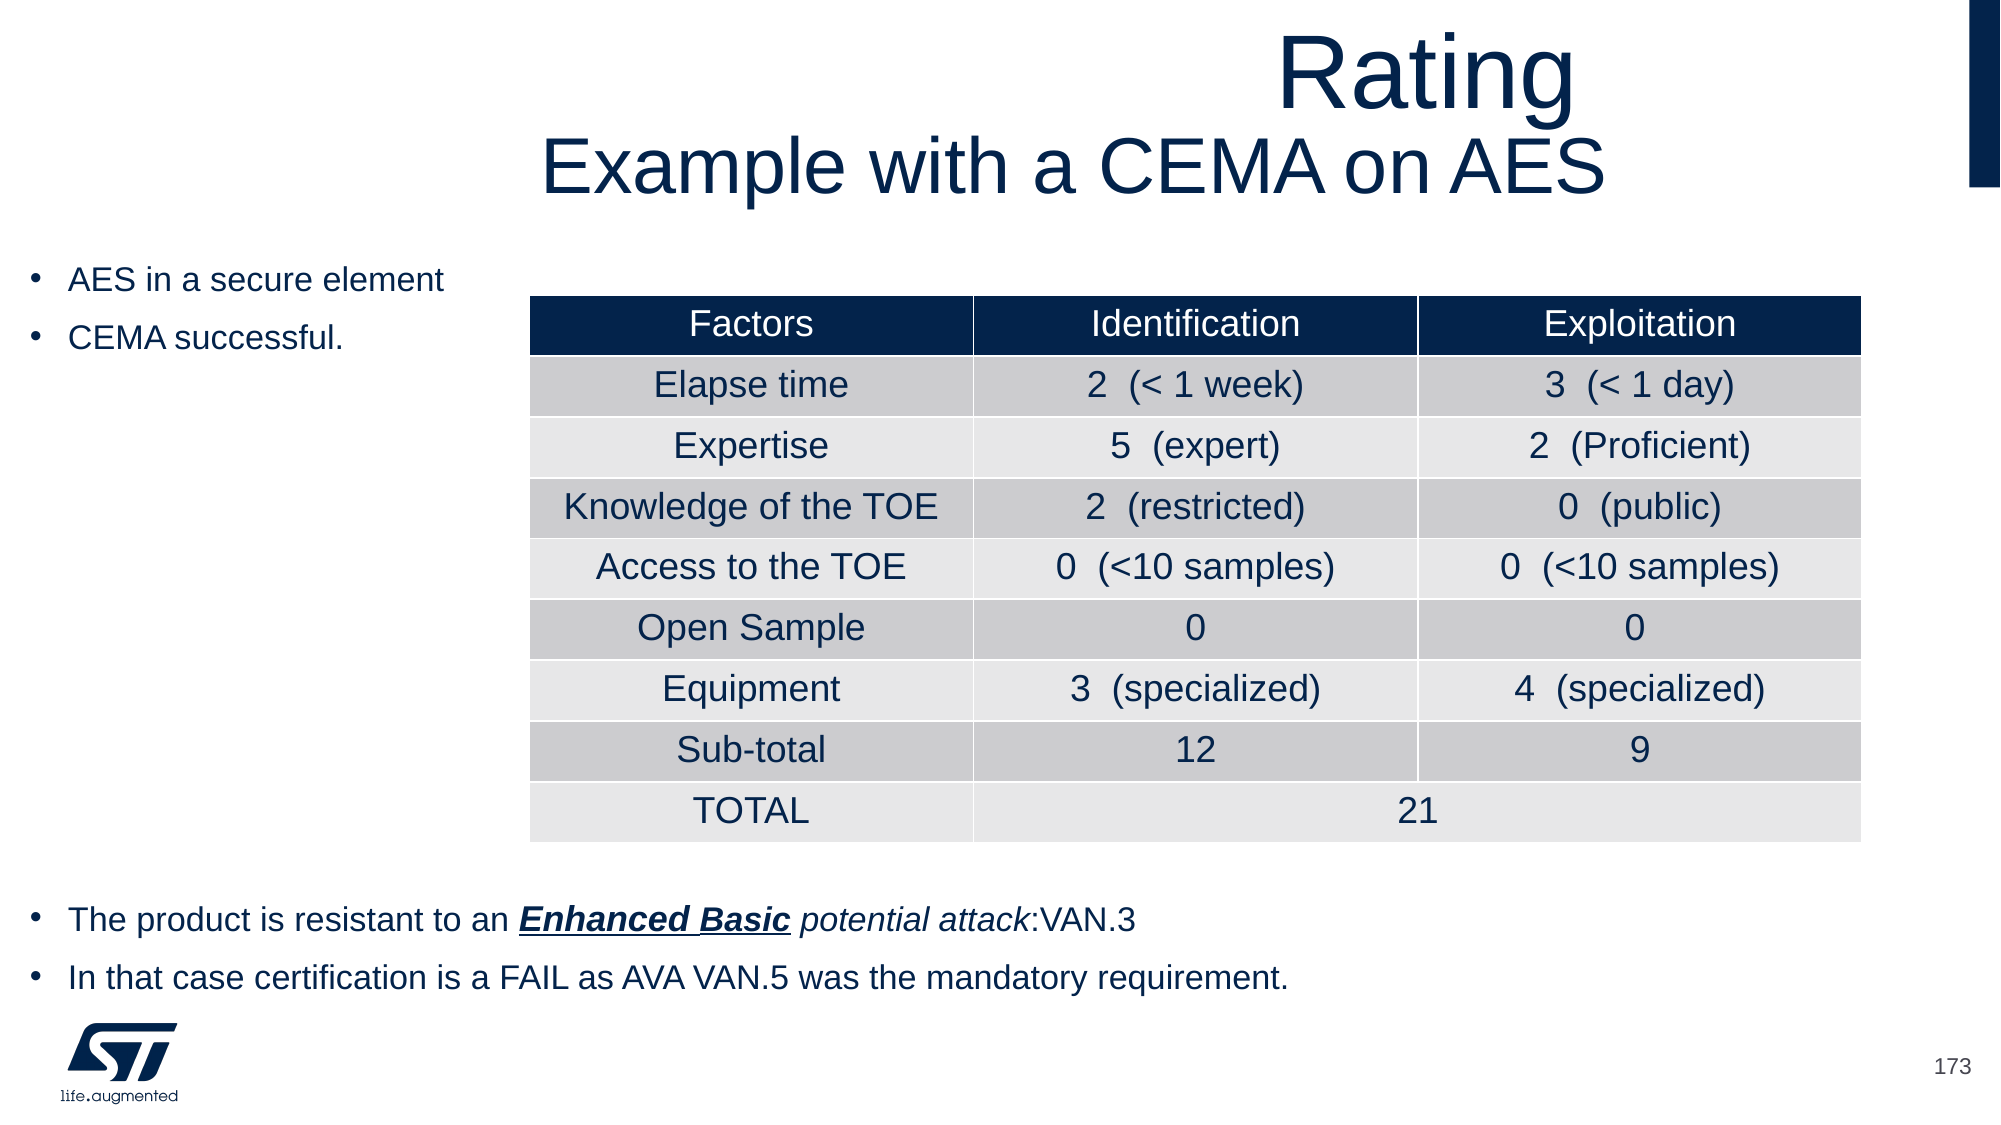

# Rating Example with a CEMA on AES
AES in a secure element
CEMA successful.

The product is resistant to an Enhanced Basic potential attack:VAN.3
In that case certification is a FAIL as AVA VAN.5 was the mandatory requirement.

| Factors | Identification | Exploitation |
| --- | --- | --- |
| Elapse time | 2 (< 1 week) | 3 (< 1 day) |
| Expertise | 5 (expert) | 2 (Proficient) |
| Knowledge of the TOE | 2 (restricted) | 0 (public) |
| Access to the TOE | 0 (<10 samples) | 0 (<10 samples) |
| Open Sample | 0 | 0 |
| Equipment | 3 (specialized) | 4 (specialized) |
| Sub-total | 12 | 9 |
| TOTAL | 21 |  |

173